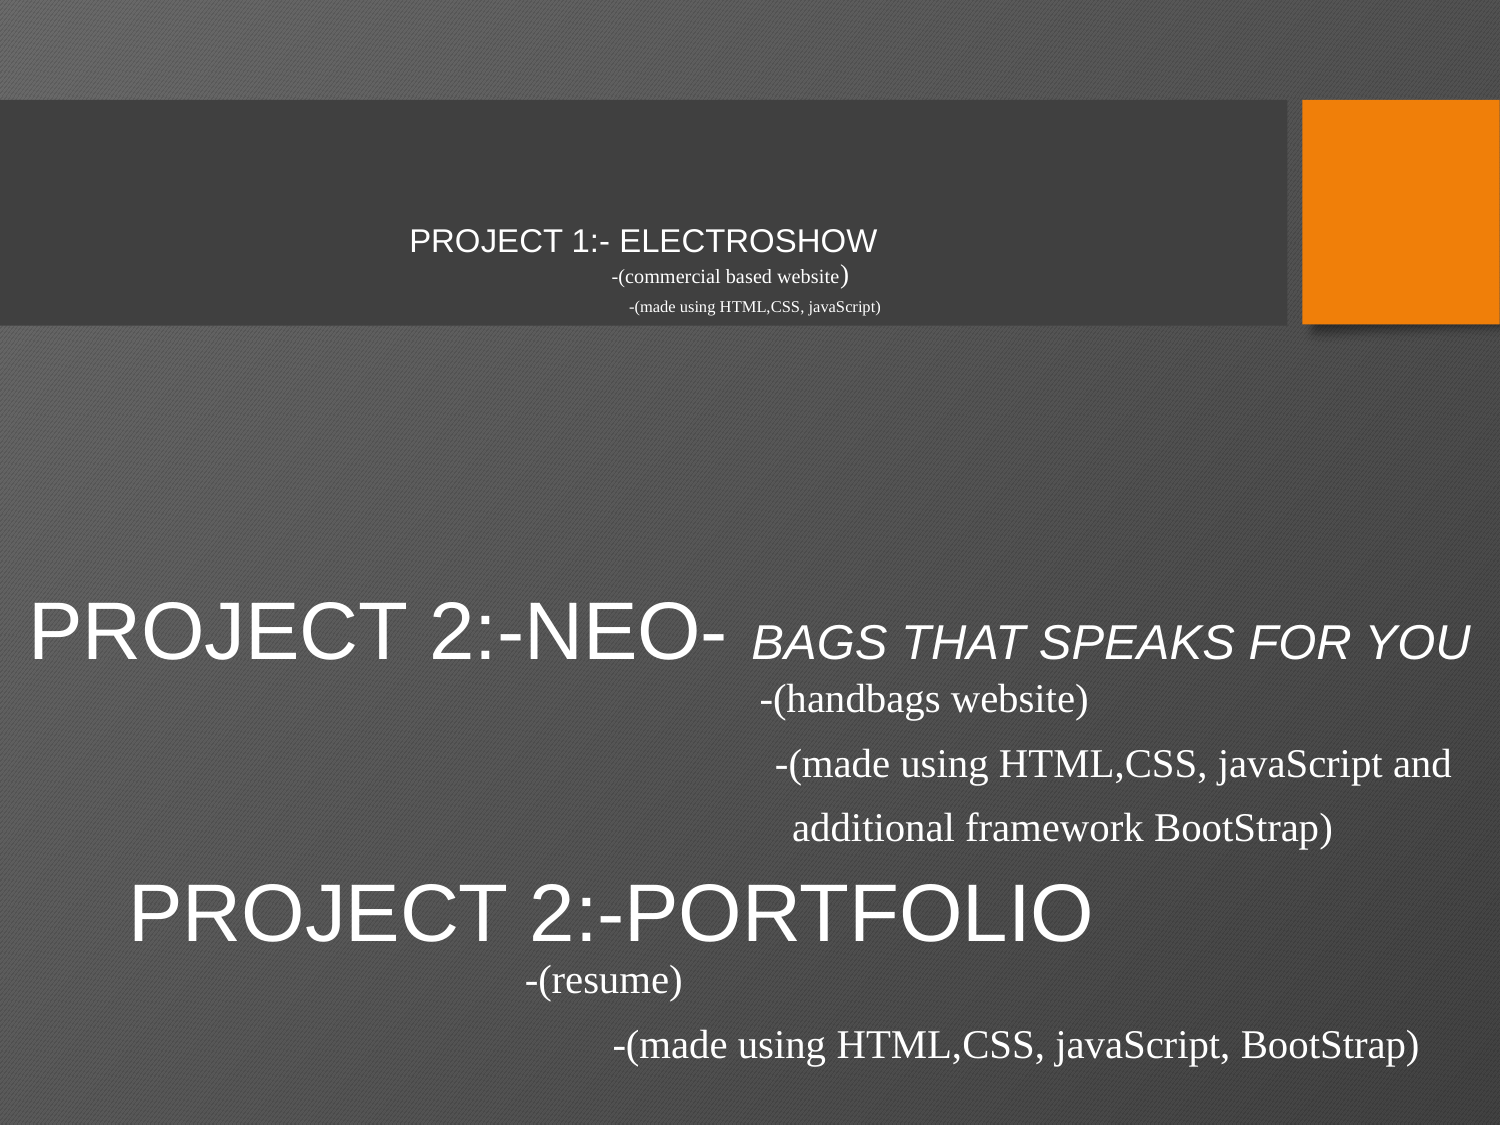

PROJECT 1:- ELECTROSHOW
                                 -(commercial based website)
                                 -(made using HTML,CSS, javaScript)

PROJECT 2:-NEO- BAGS THAT SPEAKS FOR YOU
                             -(handbags website)
                                                                        -(made using HTML,CSS, javaScript and
                                                             additional framework BootStrap)
     PROJECT 2:-PORTFOLIO
                                            -(resume)
                                                    -(made using HTML,CSS, javaScript, BootStrap)